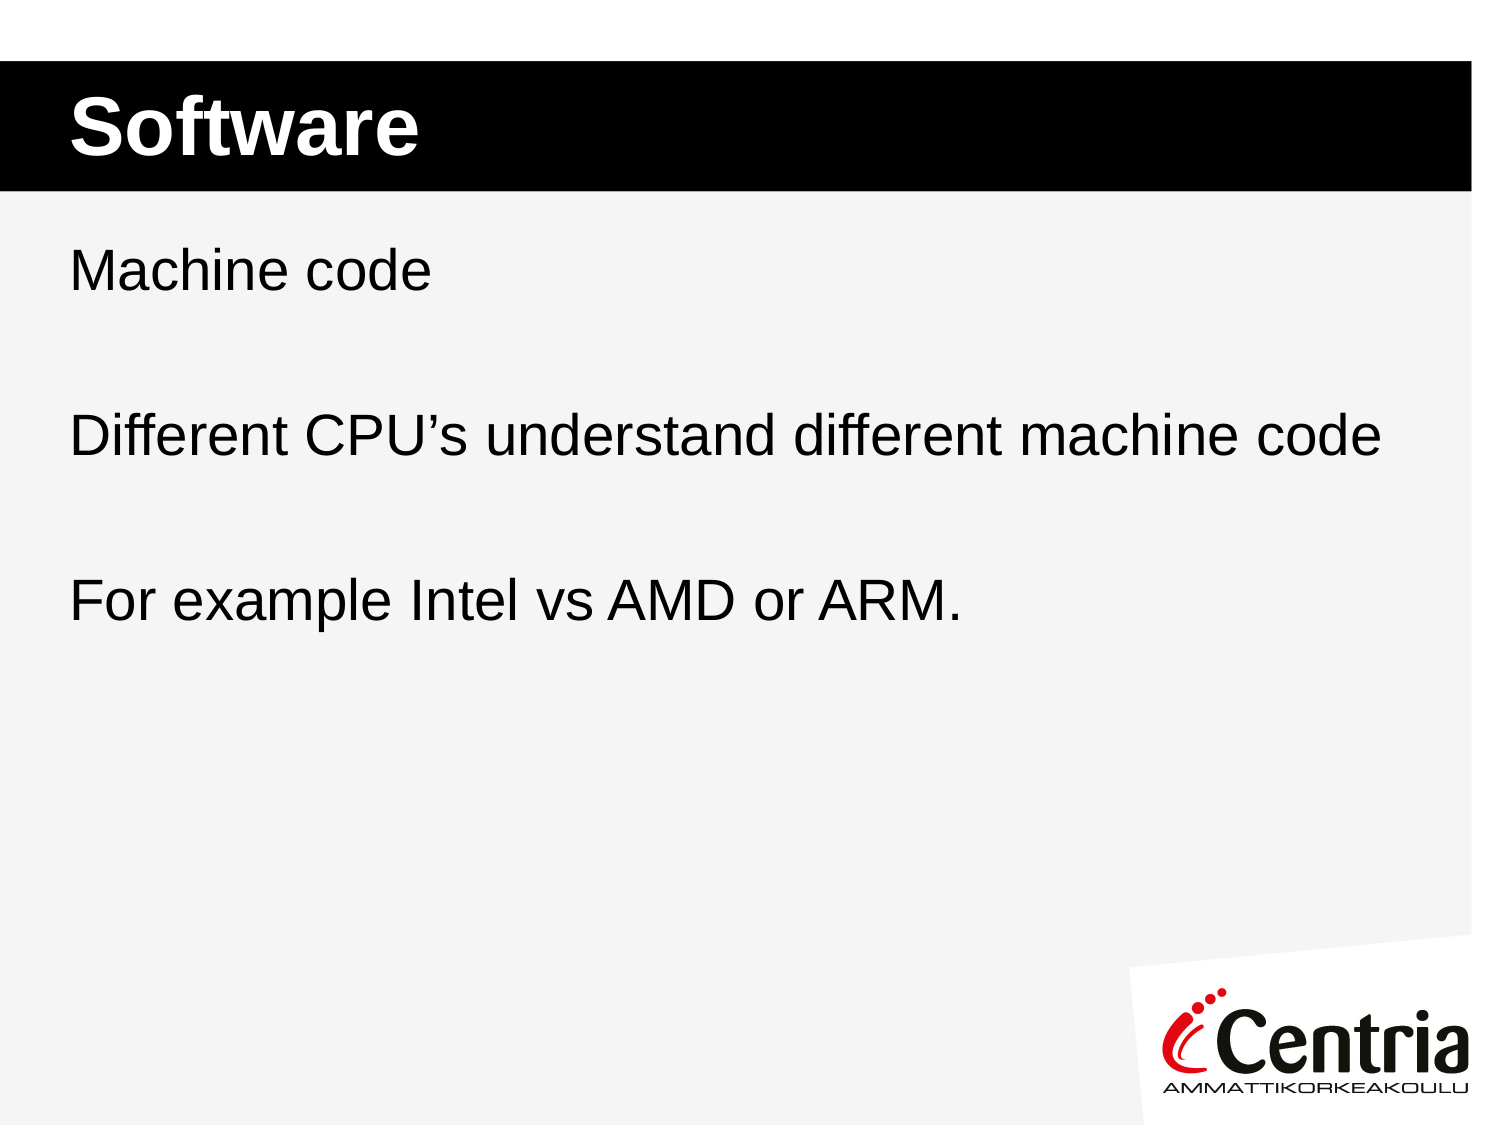

# Software
Machine code

Different CPU’s understand different machine code

For example Intel vs AMD or ARM.